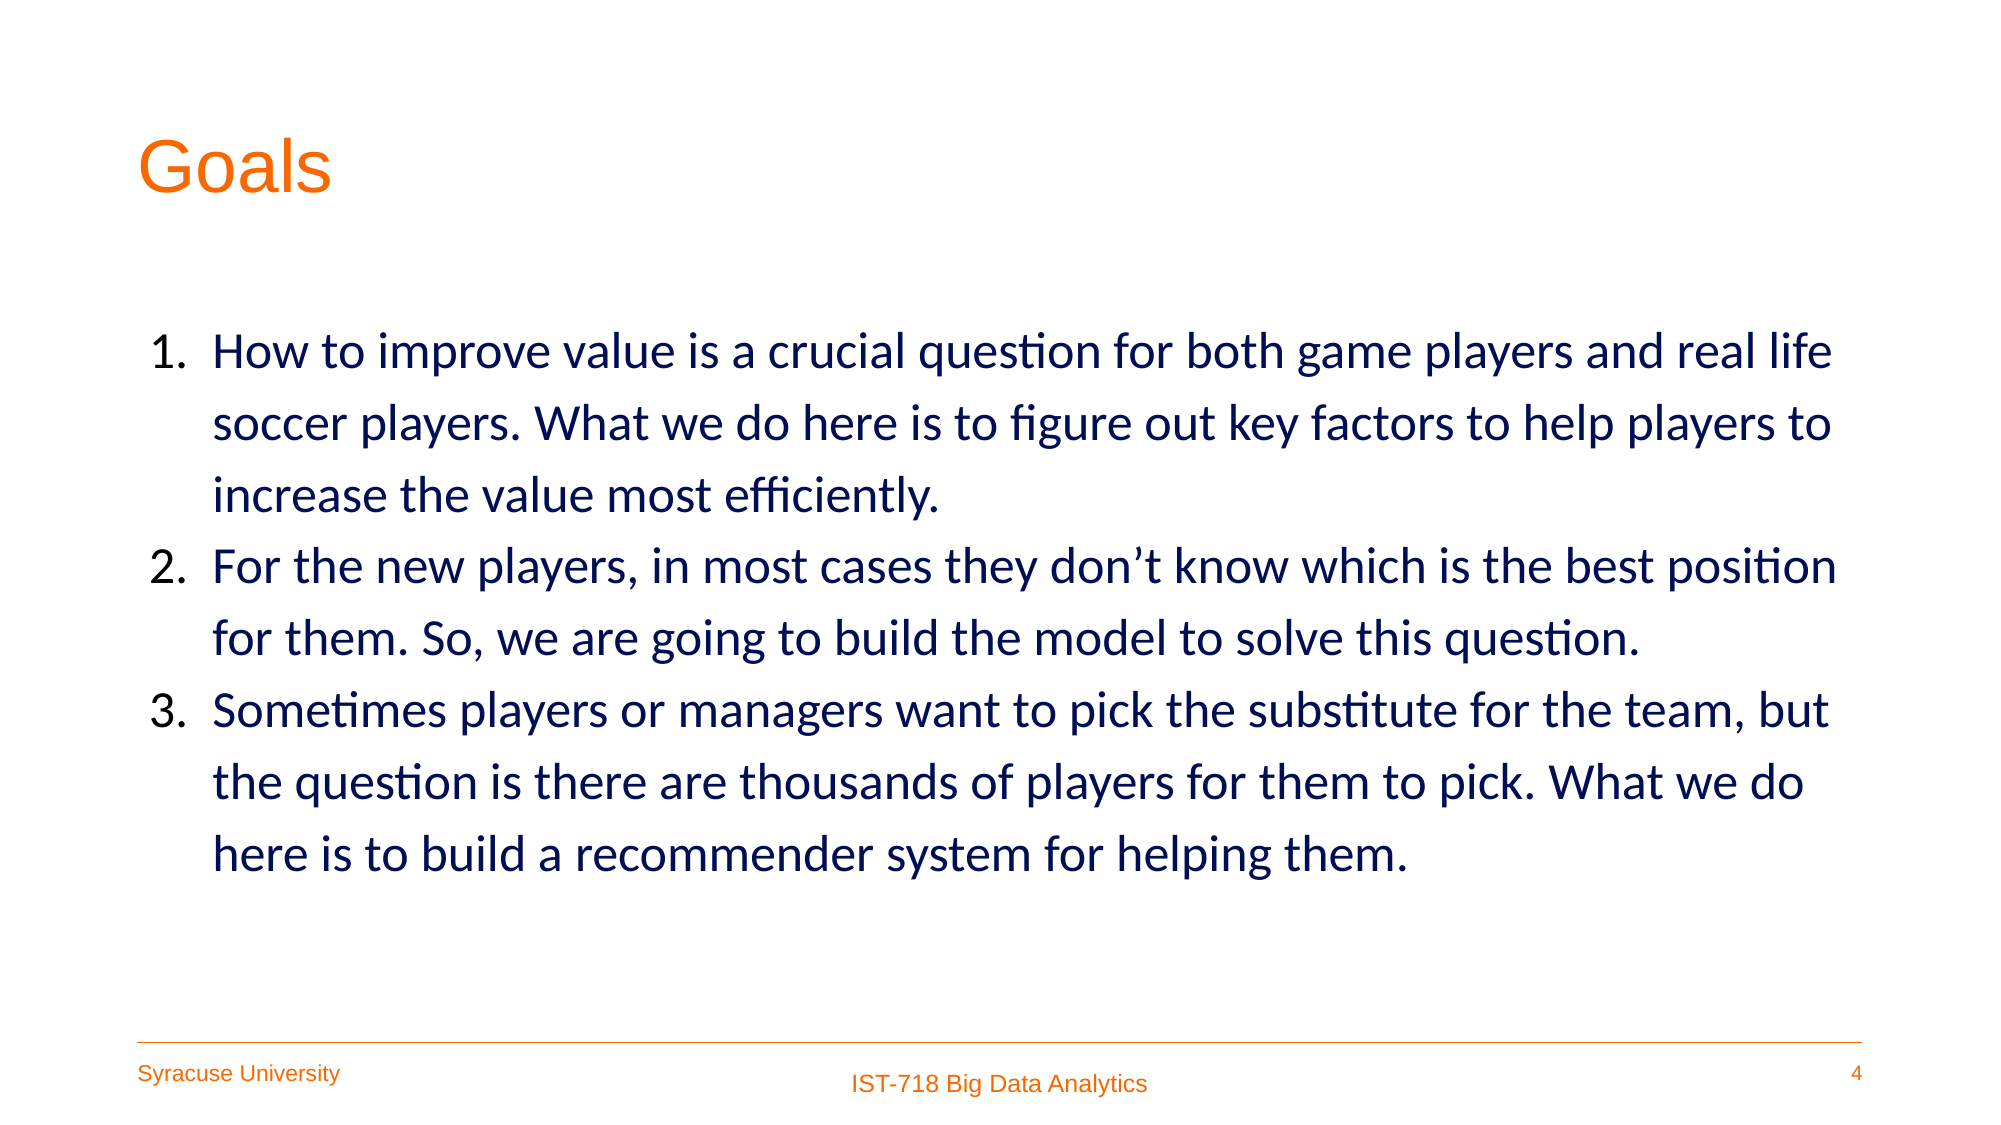

# Goals
How to improve value is a crucial question for both game players and real life soccer players. What we do here is to figure out key factors to help players to increase the value most efficiently.
For the new players, in most cases they don’t know which is the best position for them. So, we are going to build the model to solve this question.
Sometimes players or managers want to pick the substitute for the team, but the question is there are thousands of players for them to pick. What we do here is to build a recommender system for helping them.
IST-718 Big Data Analytics